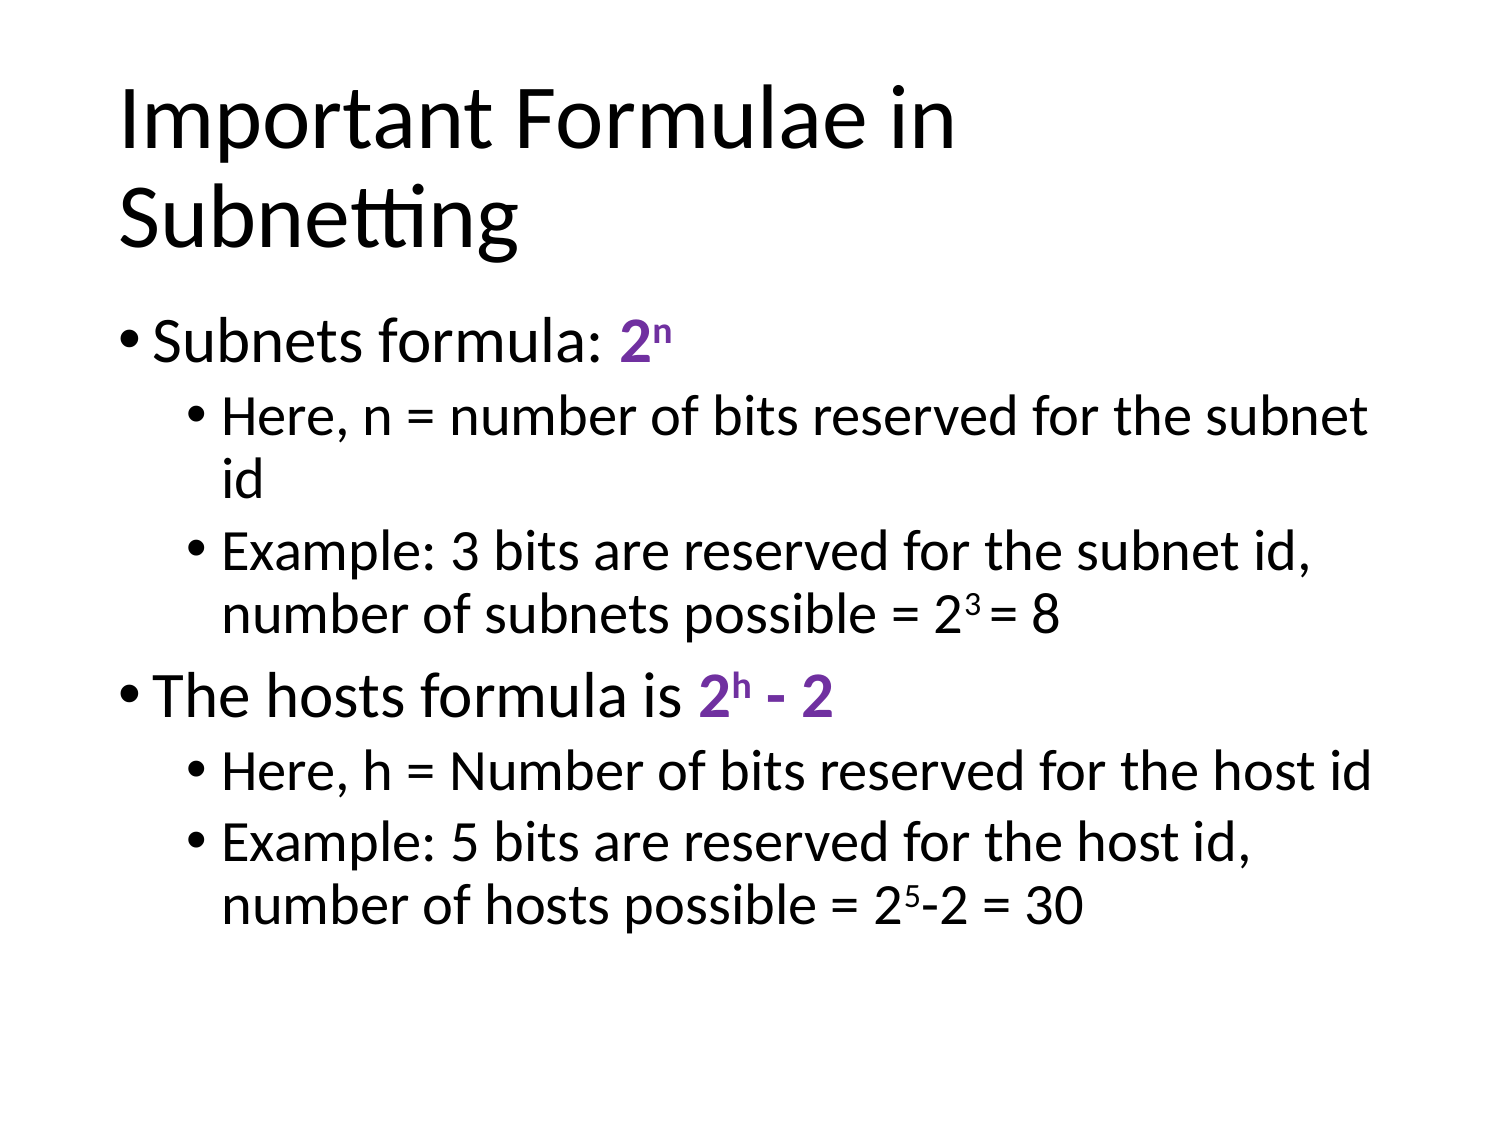

# Important Formulae in Subnetting
Subnets formula: 2n
Here, n = number of bits reserved for the subnet id
Example: 3 bits are reserved for the subnet id, number of subnets possible = 23 = 8
The hosts formula is 2h - 2
Here, h = Number of bits reserved for the host id
Example: 5 bits are reserved for the host id, number of hosts possible = 25-2 = 30